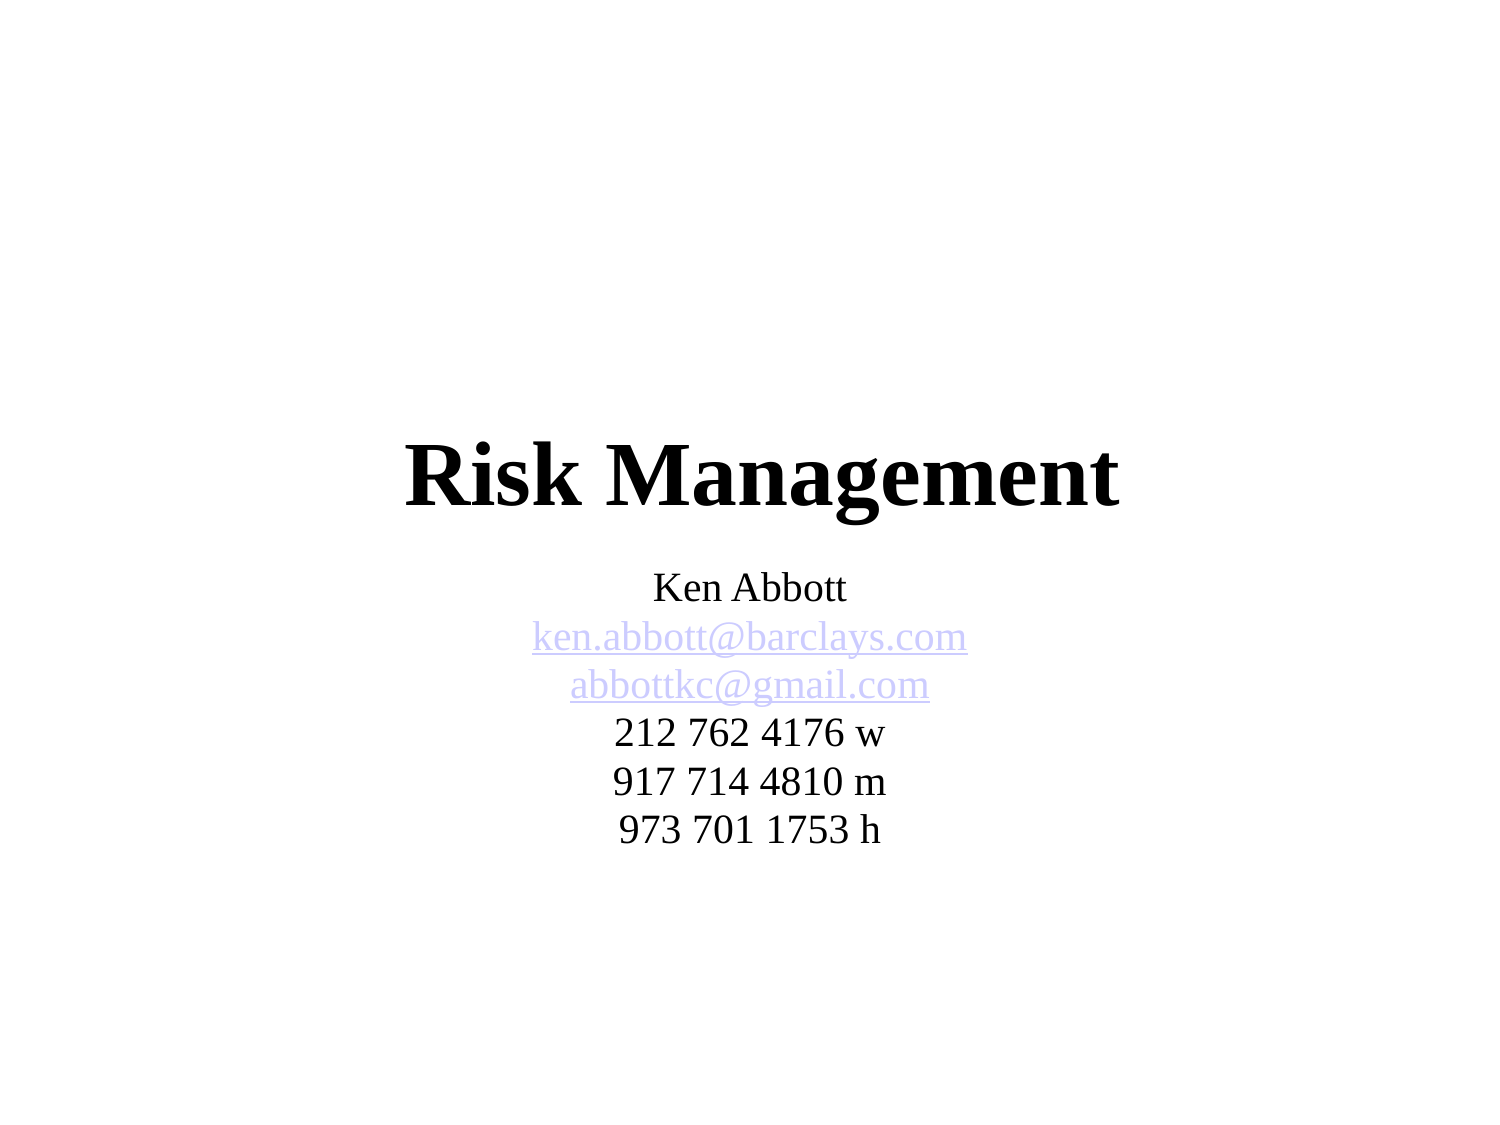

# Risk Management
Ken Abbott
ken.abbott@barclays.com
abbottkc@gmail.com
212 762 4176 w
917 714 4810 m
973 701 1753 h